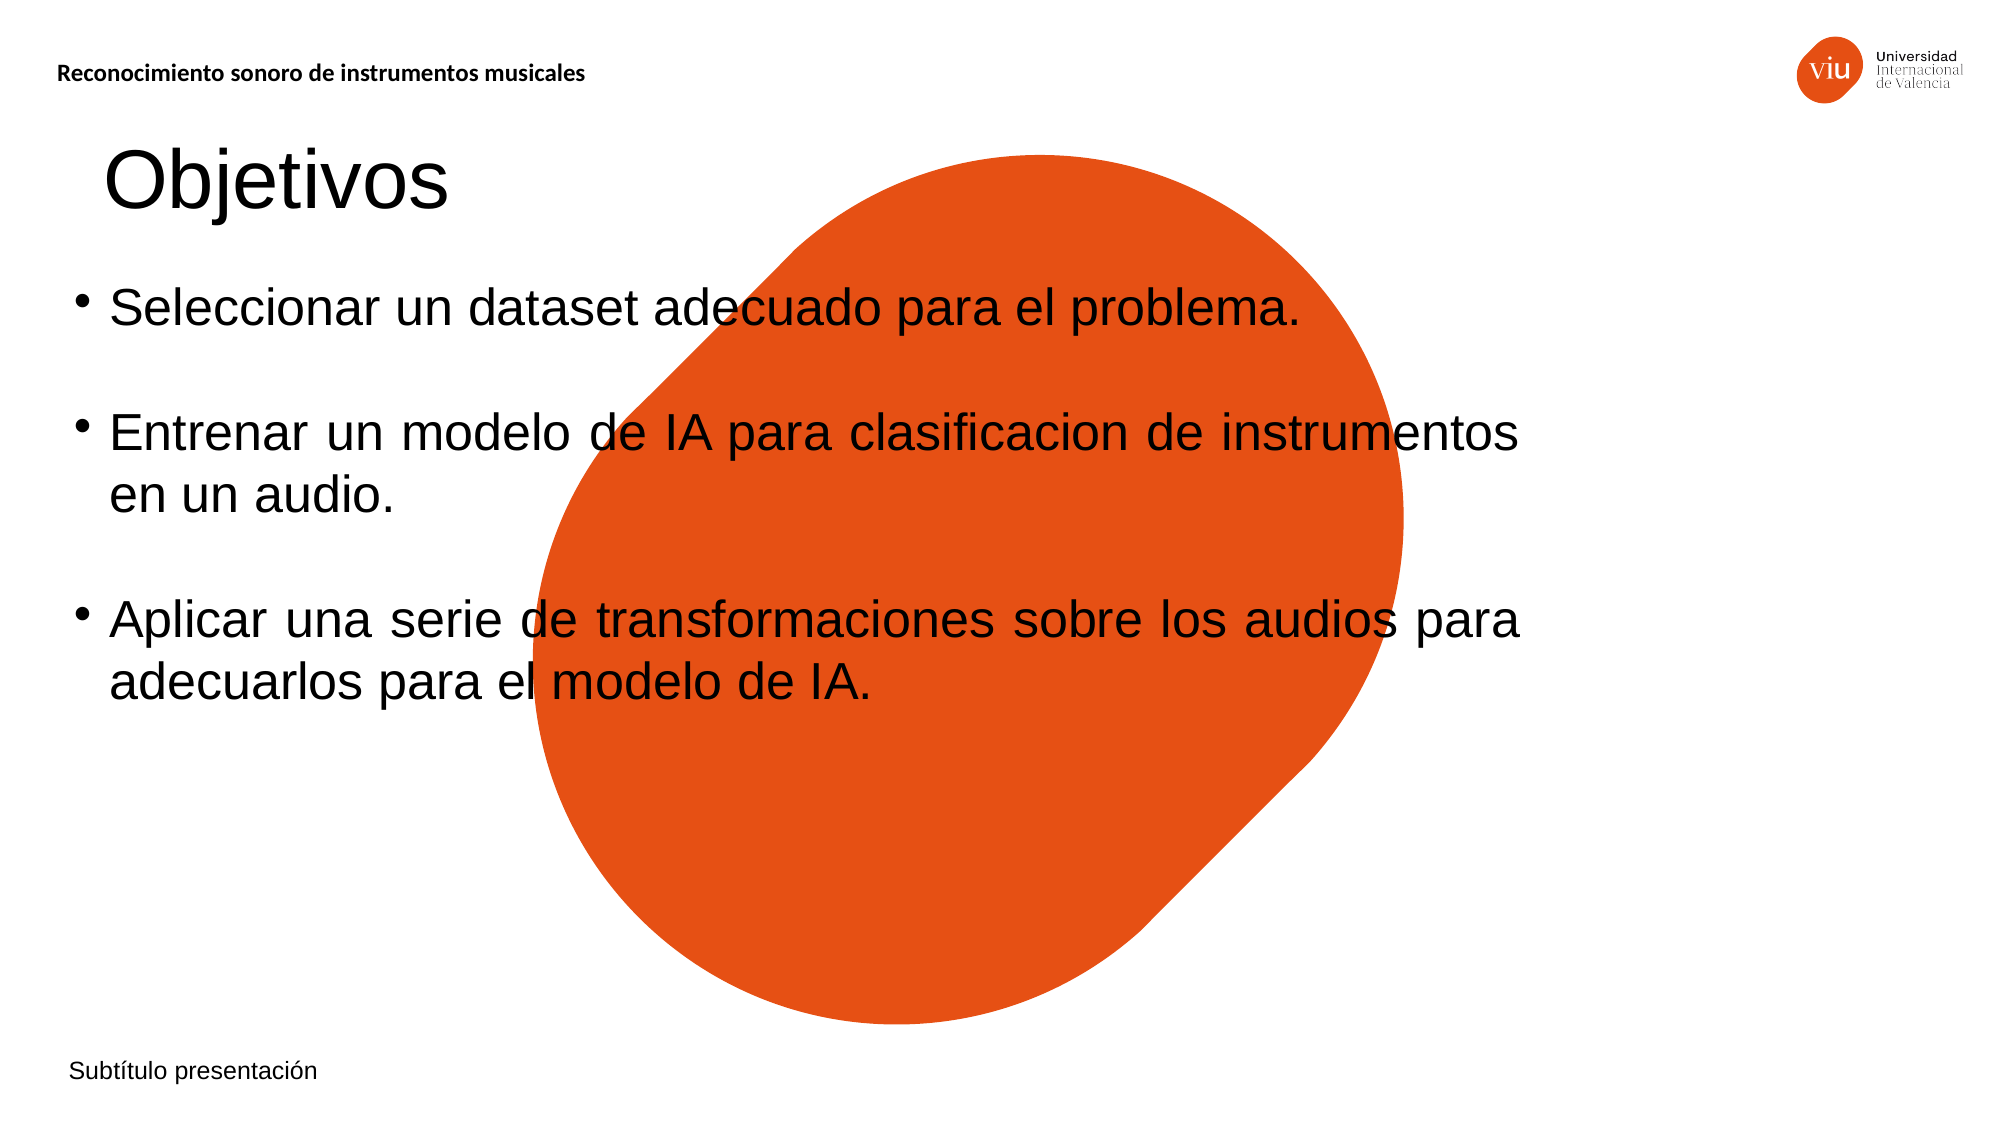

# Reconocimiento sonoro de instrumentos musicales
Objetivos
Seleccionar un dataset adecuado para el problema.

Entrenar un modelo de IA para clasificacion de instrumentos en un audio.

Aplicar una serie de transformaciones sobre los audios para adecuarlos para el modelo de IA.